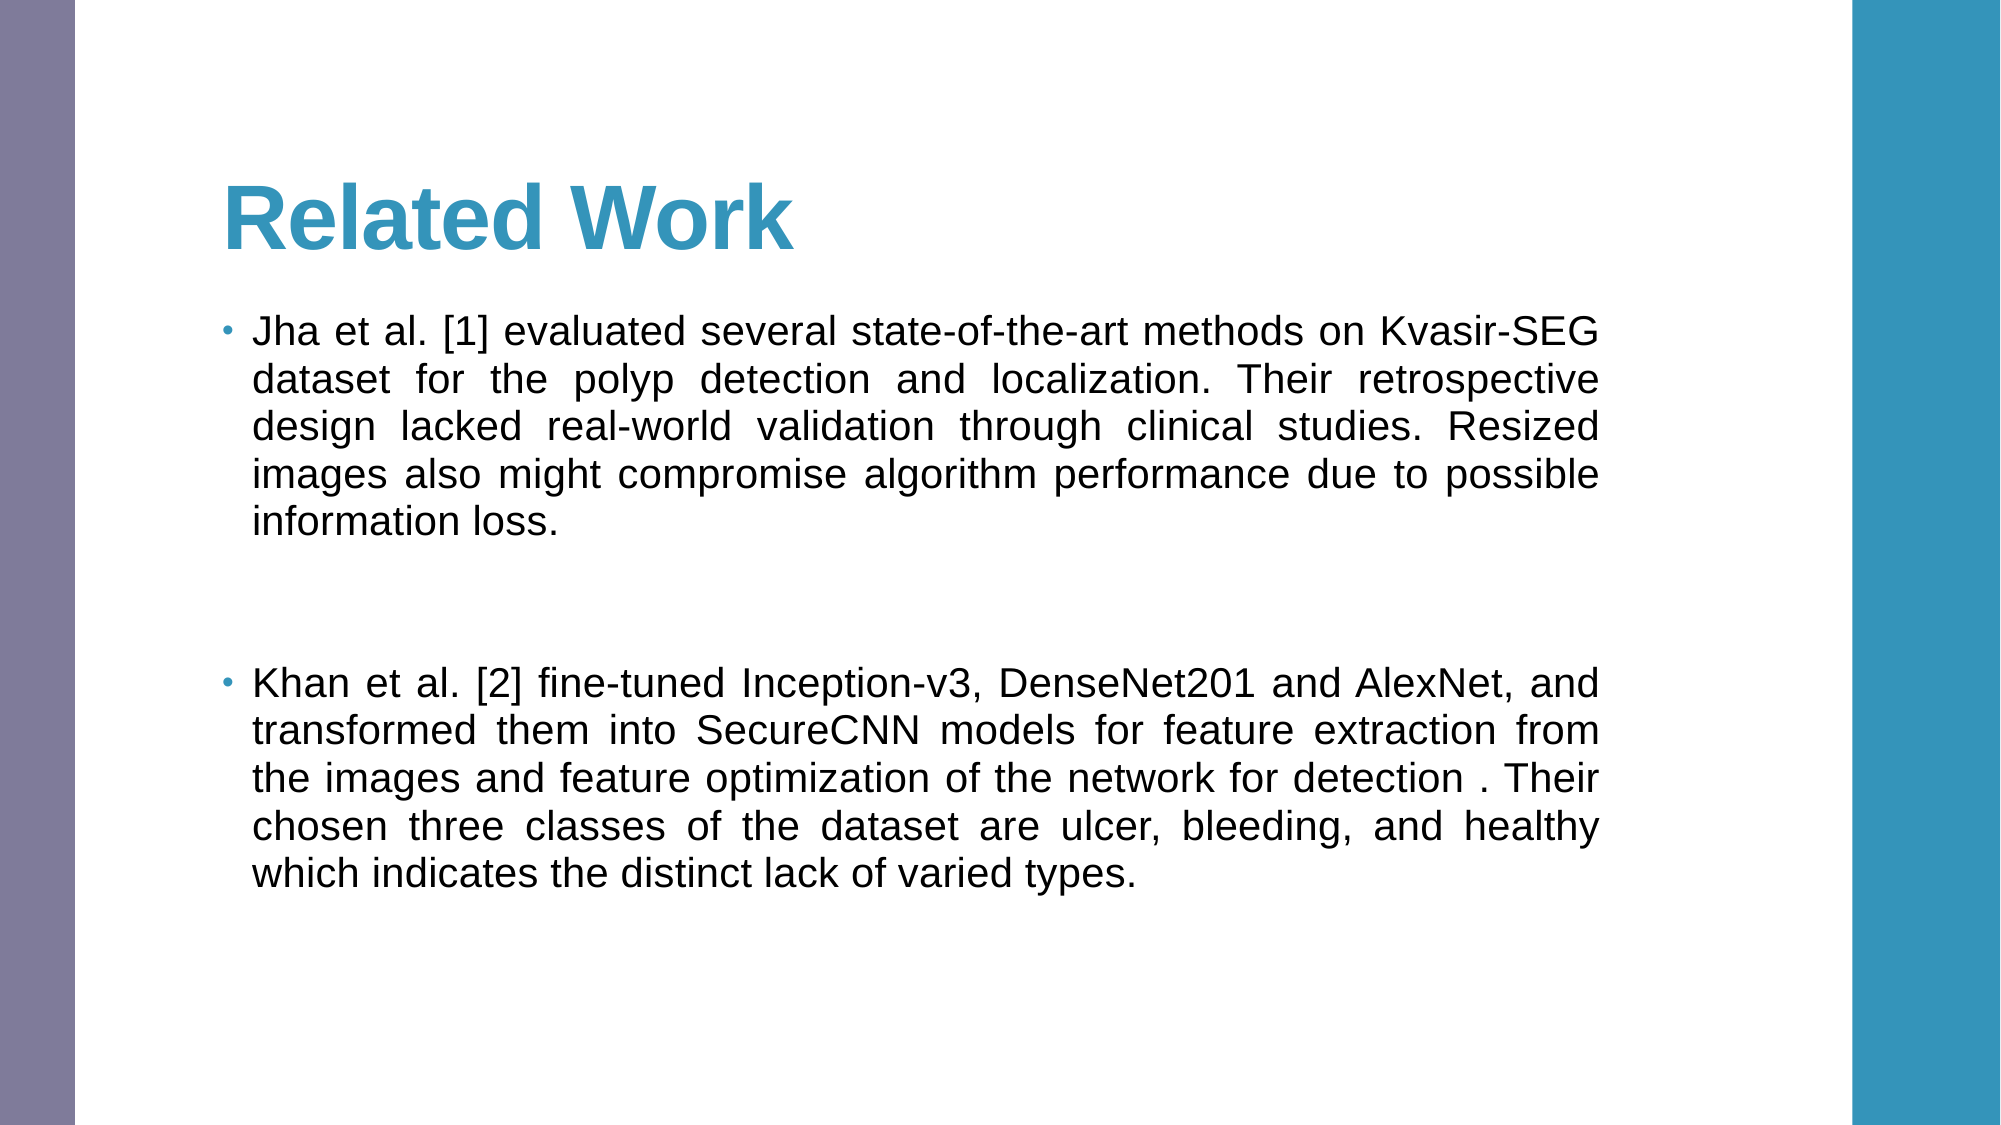

# Related Work
Jha et al. [1] evaluated several state-of-the-art methods on Kvasir-SEG dataset for the polyp detection and localization. Their retrospective design lacked real-world validation through clinical studies. Resized images also might compromise algorithm performance due to possible information loss.

Khan et al. [2] fine-tuned Inception-v3, DenseNet201 and AlexNet, and transformed them into SecureCNN models for feature extraction from the images and feature optimization of the network for detection . Their chosen three classes of the dataset are ulcer, bleeding, and healthy which indicates the distinct lack of varied types.